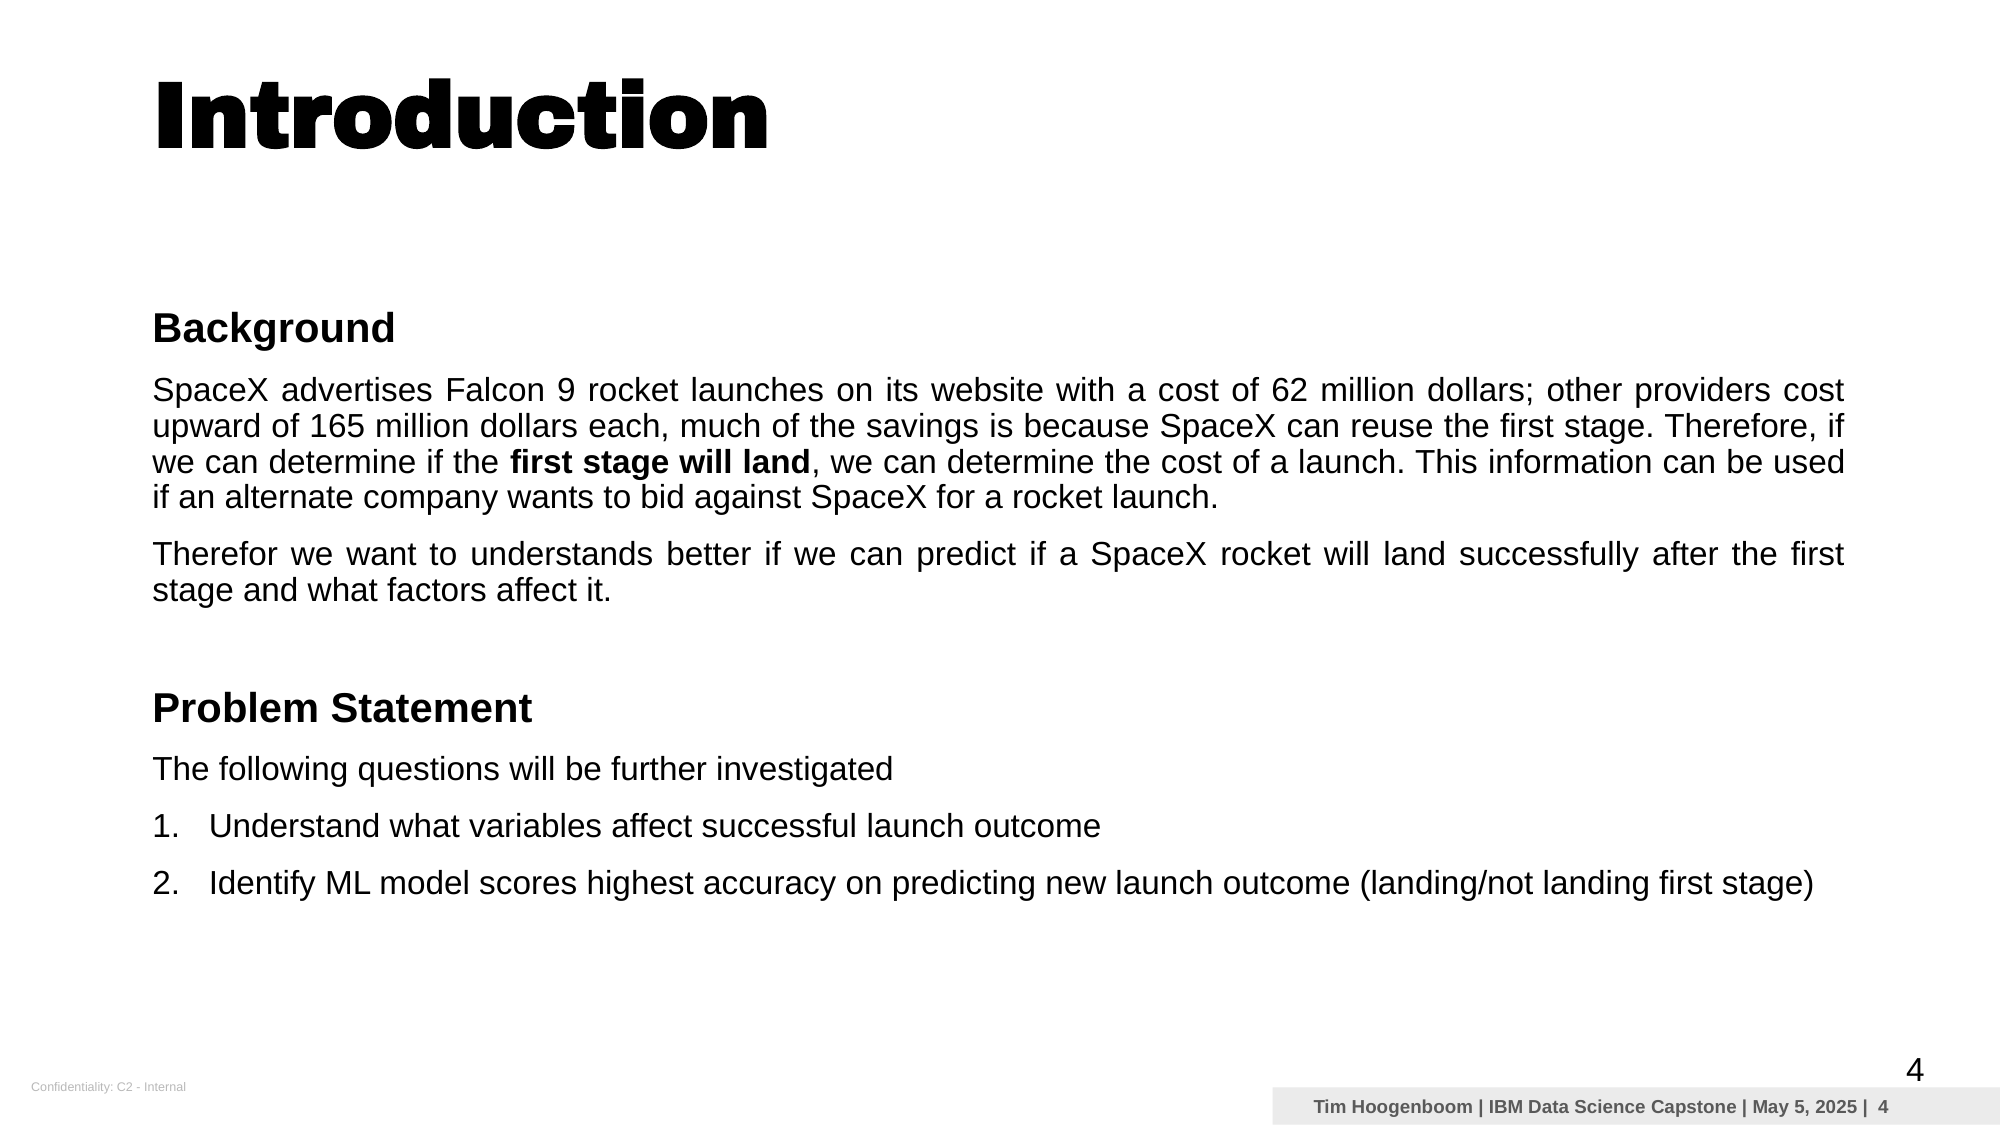

Introduction
Background
SpaceX advertises Falcon 9 rocket launches on its website with a cost of 62 million dollars; other providers cost upward of 165 million dollars each, much of the savings is because SpaceX can reuse the first stage. Therefore, if we can determine if the first stage will land, we can determine the cost of a launch. This information can be used if an alternate company wants to bid against SpaceX for a rocket launch.
Therefor we want to understands better if we can predict if a SpaceX rocket will land successfully after the first stage and what factors affect it.

Problem Statement
The following questions will be further investigated
Understand what variables affect successful launch outcome
Identify ML model scores highest accuracy on predicting new launch outcome (landing/not landing first stage)

4
     Tim Hoogenboom | IBM Data Science Capstone | May 5, 2025 |  4